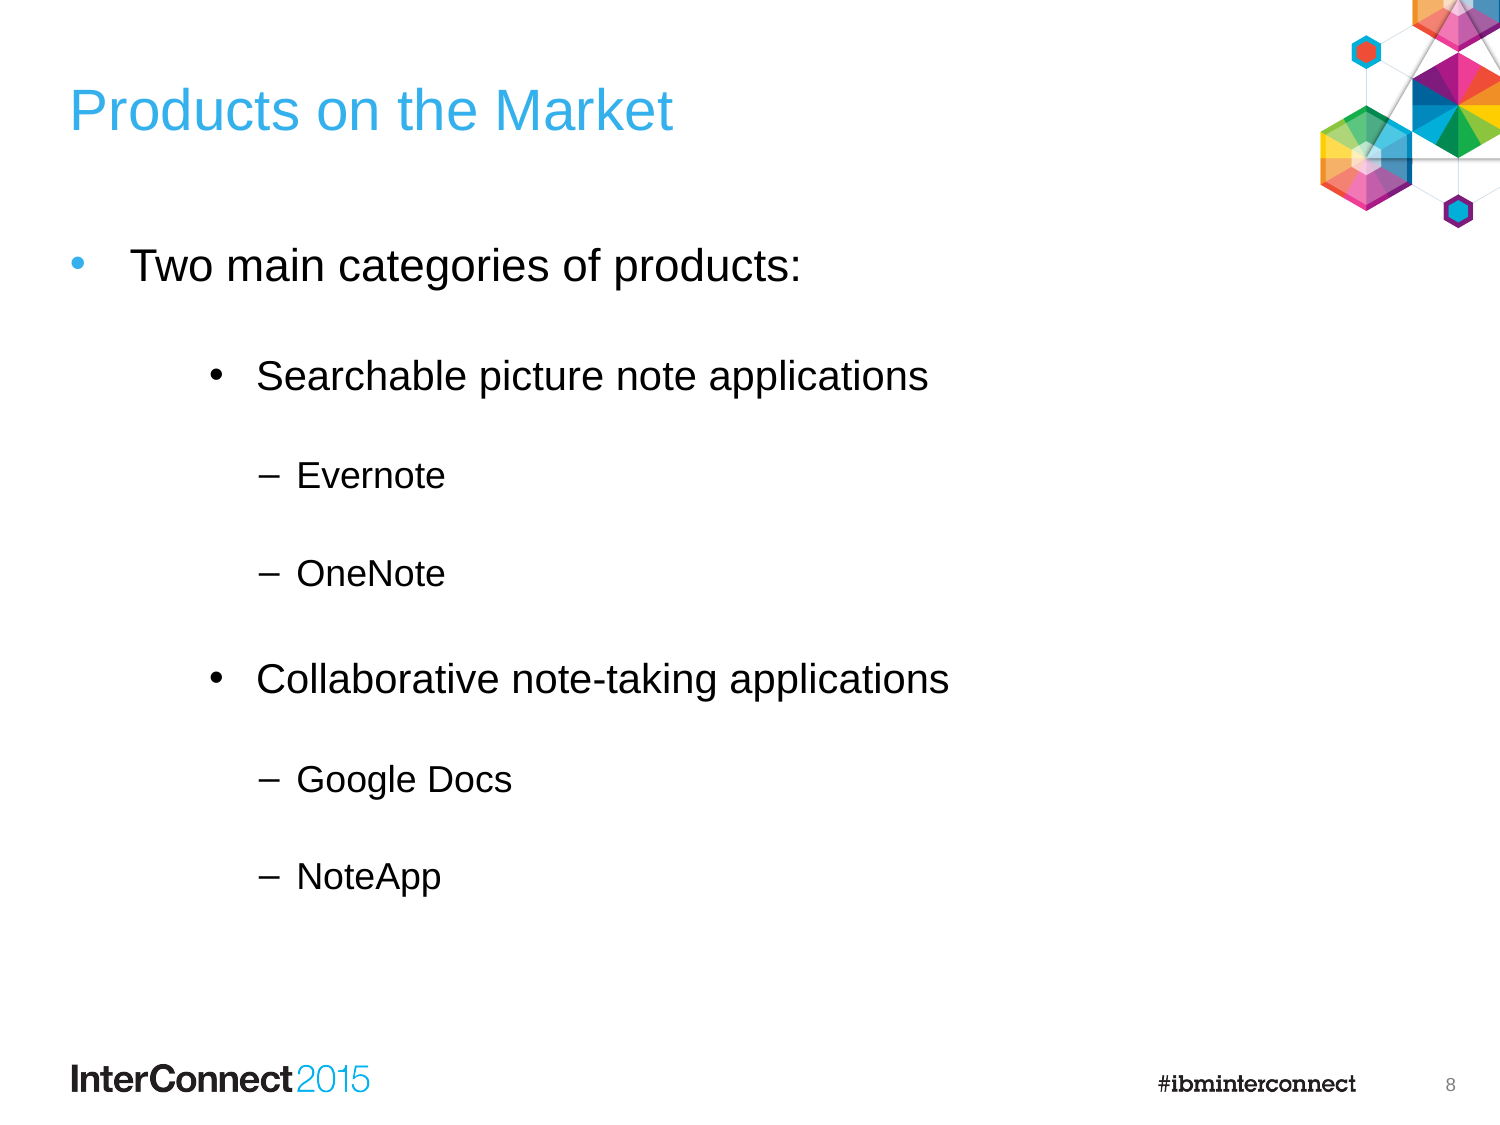

# Products on the Market
Two main categories of products:
Searchable picture note applications
Evernote
OneNote
Collaborative note-taking applications
Google Docs
NoteApp
8